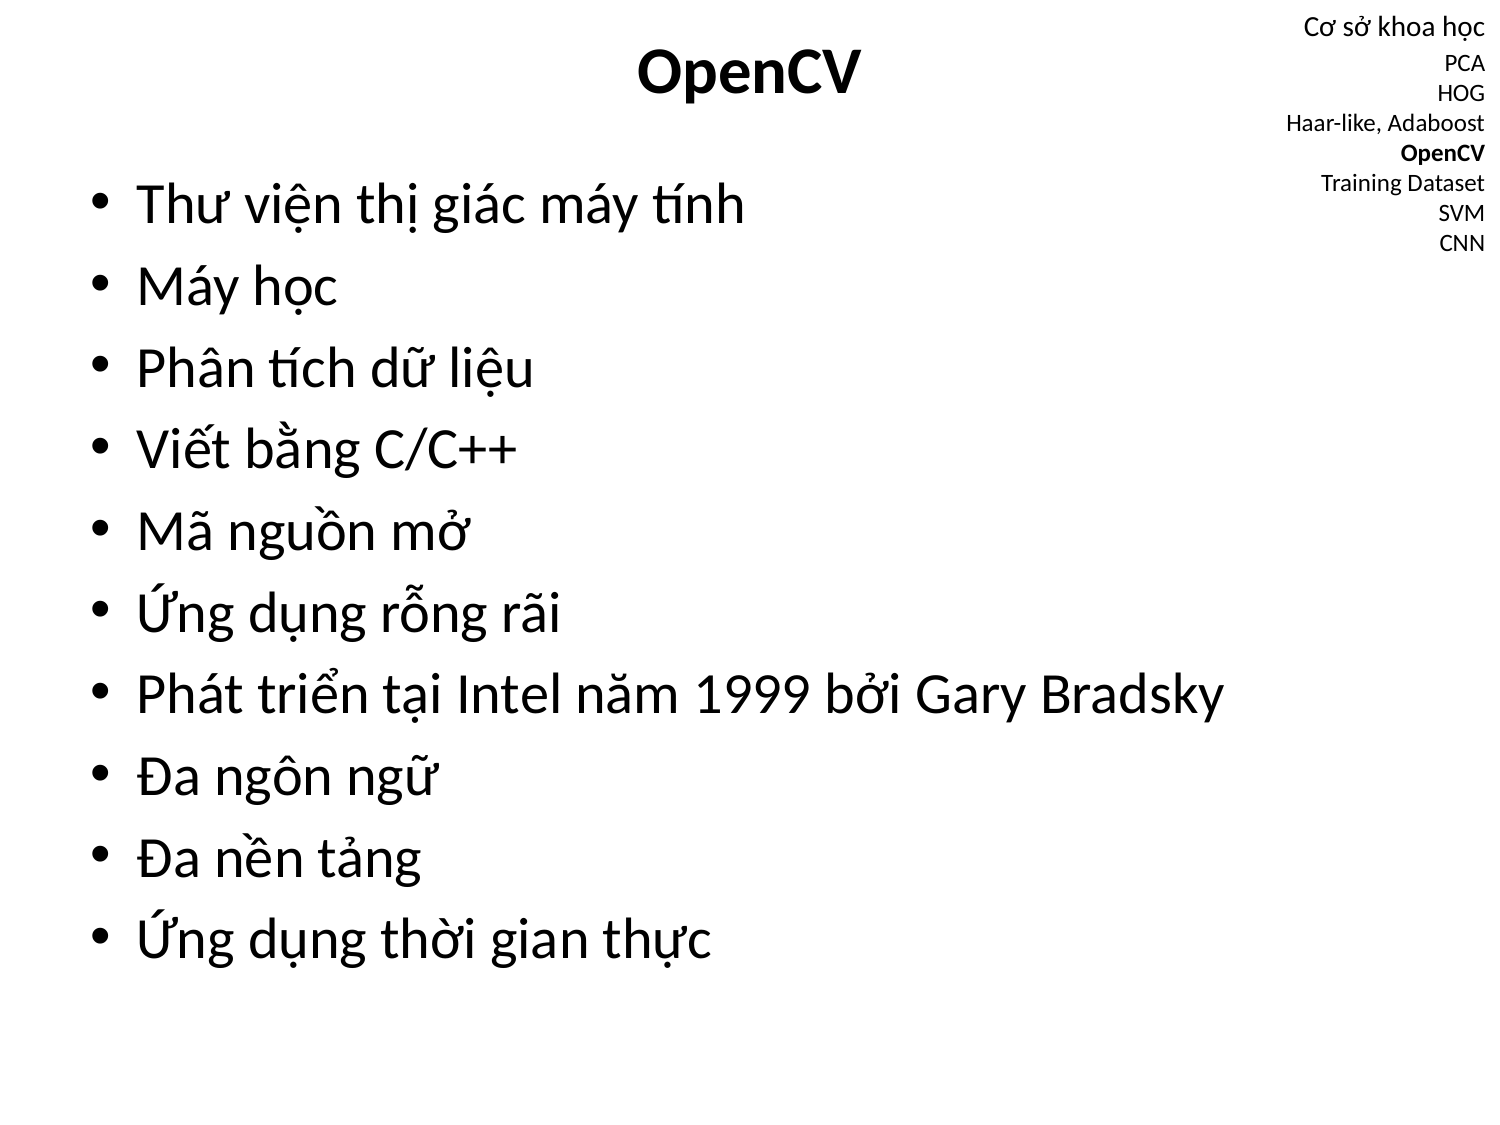

# OpenCV
Cơ sở khoa học
    PCA
    HOG
    Haar-like, Adaboost
    OpenCV
    Training Dataset
    SVM
    CNN
Thư viện thị giác máy tính
Máy học
Phân tích dữ liệu
Viết bằng C/C++
Mã nguồn mở
Ứng dụng rỗng rãi
Phát triển tại Intel năm 1999 bởi Gary Bradsky
Đa ngôn ngữ
Đa nền tảng
Ứng dụng thời gian thực
18